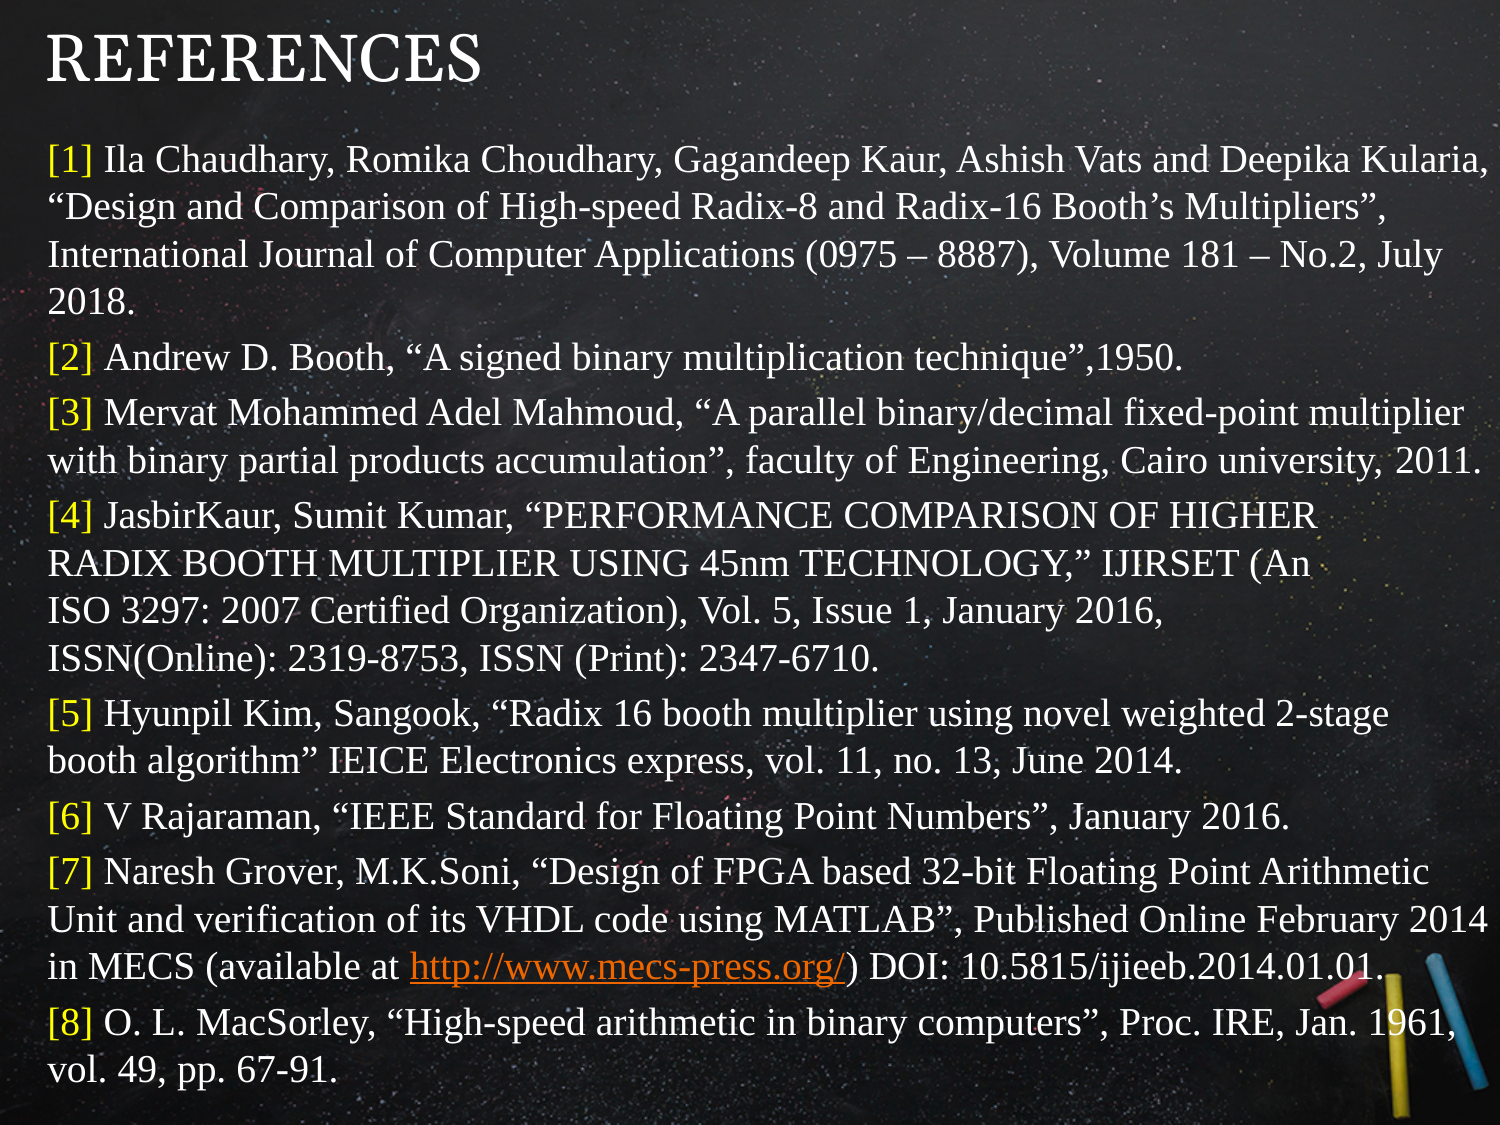

# REFERENCES
[1] Ila Chaudhary, Romika Choudhary, Gagandeep Kaur, Ashish Vats and Deepika Kularia, “Design and Comparison of High-speed Radix-8 and Radix-16 Booth’s Multipliers”, International Journal of Computer Applications (0975 – 8887), Volume 181 – No.2, July 2018.
[2] Andrew D. Booth, “A signed binary multiplication technique”,1950.
[3] Mervat Mohammed Adel Mahmoud, “A parallel binary/decimal fixed-point multiplier with binary partial products accumulation”, faculty of Engineering, Cairo university, 2011.
[4] JasbirKaur, Sumit Kumar, “PERFORMANCE COMPARISON OF HIGHER
RADIX BOOTH MULTIPLIER USING 45nm TECHNOLOGY,” IJIRSET (An
ISO 3297: 2007 Certified Organization), Vol. 5, Issue 1, January 2016,
ISSN(Online): 2319-8753, ISSN (Print): 2347-6710.
[5] Hyunpil Kim, Sangook, “Radix 16 booth multiplier using novel weighted 2-stage
booth algorithm” IEICE Electronics express, vol. 11, no. 13, June 2014.
[6] V Rajaraman, “IEEE Standard for Floating Point Numbers”, January 2016.
[7] Naresh Grover, M.K.Soni, “Design of FPGA based 32-bit Floating Point Arithmetic Unit and verification of its VHDL code using MATLAB”, Published Online February 2014 in MECS (available at http://www.mecs-press.org/) DOI: 10.5815/ijieeb.2014.01.01.
[8] O. L. MacSorley, “High-speed arithmetic in binary computers”, Proc. IRE, Jan. 1961, vol. 49, pp. 67-91.